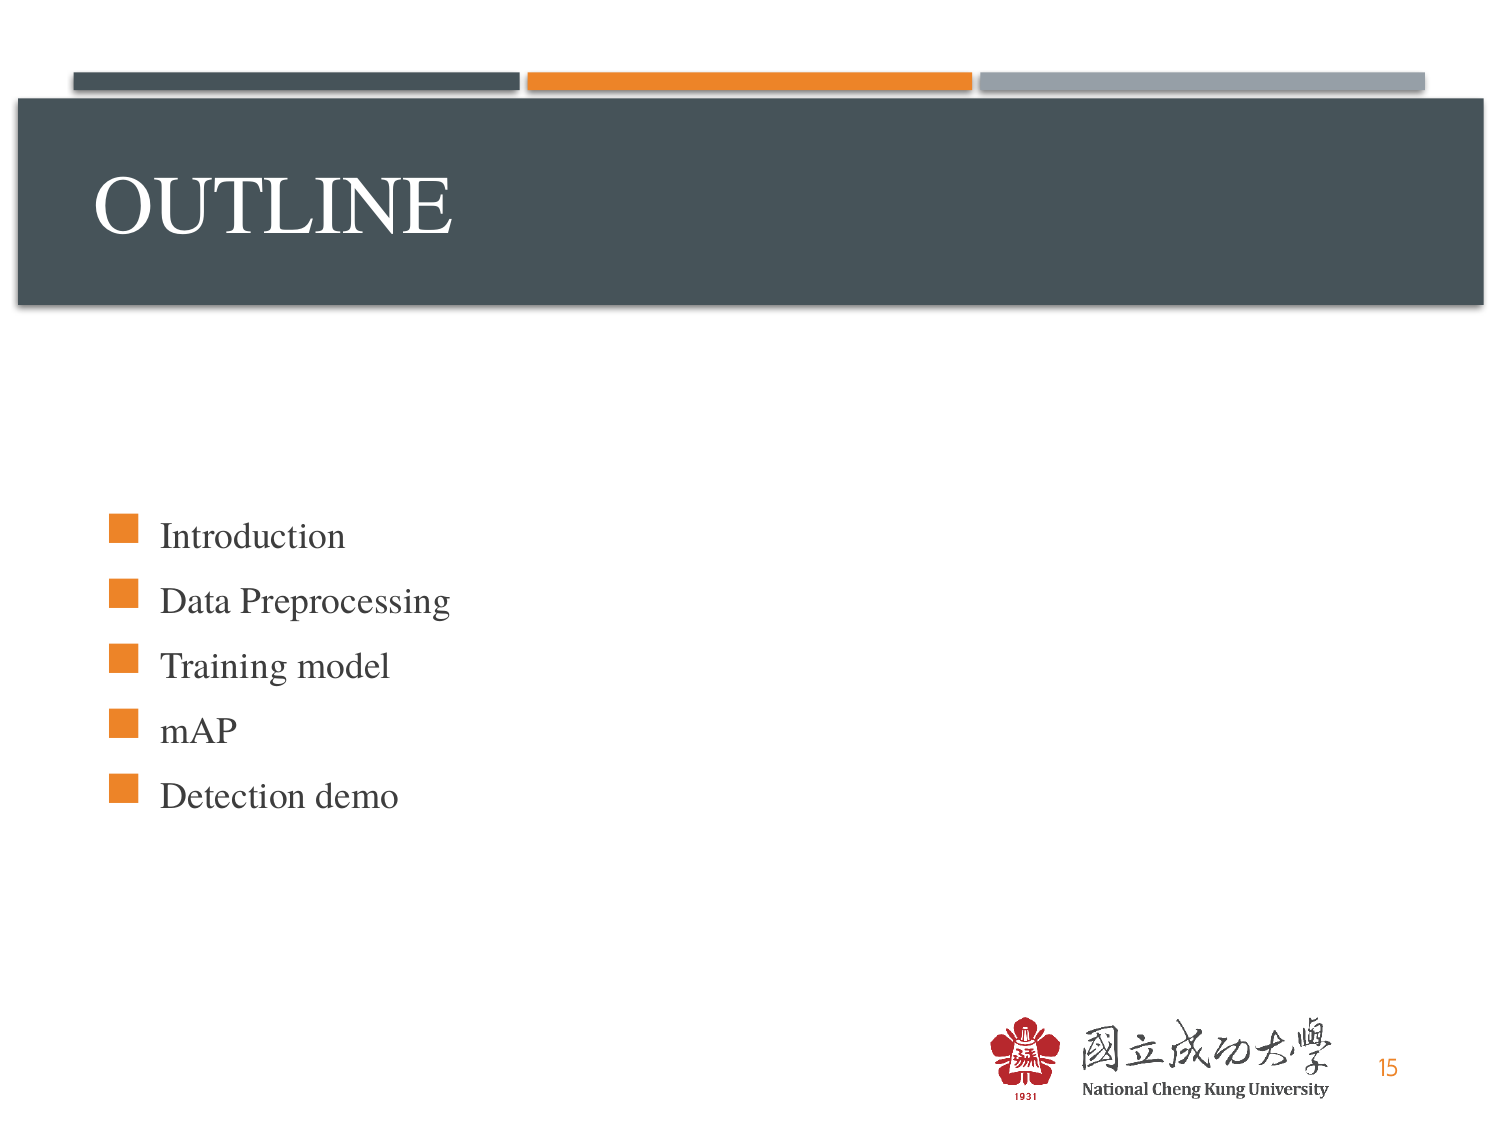

# Outline
Introduction
Data Preprocessing
Training model
mAP
Detection demo
15